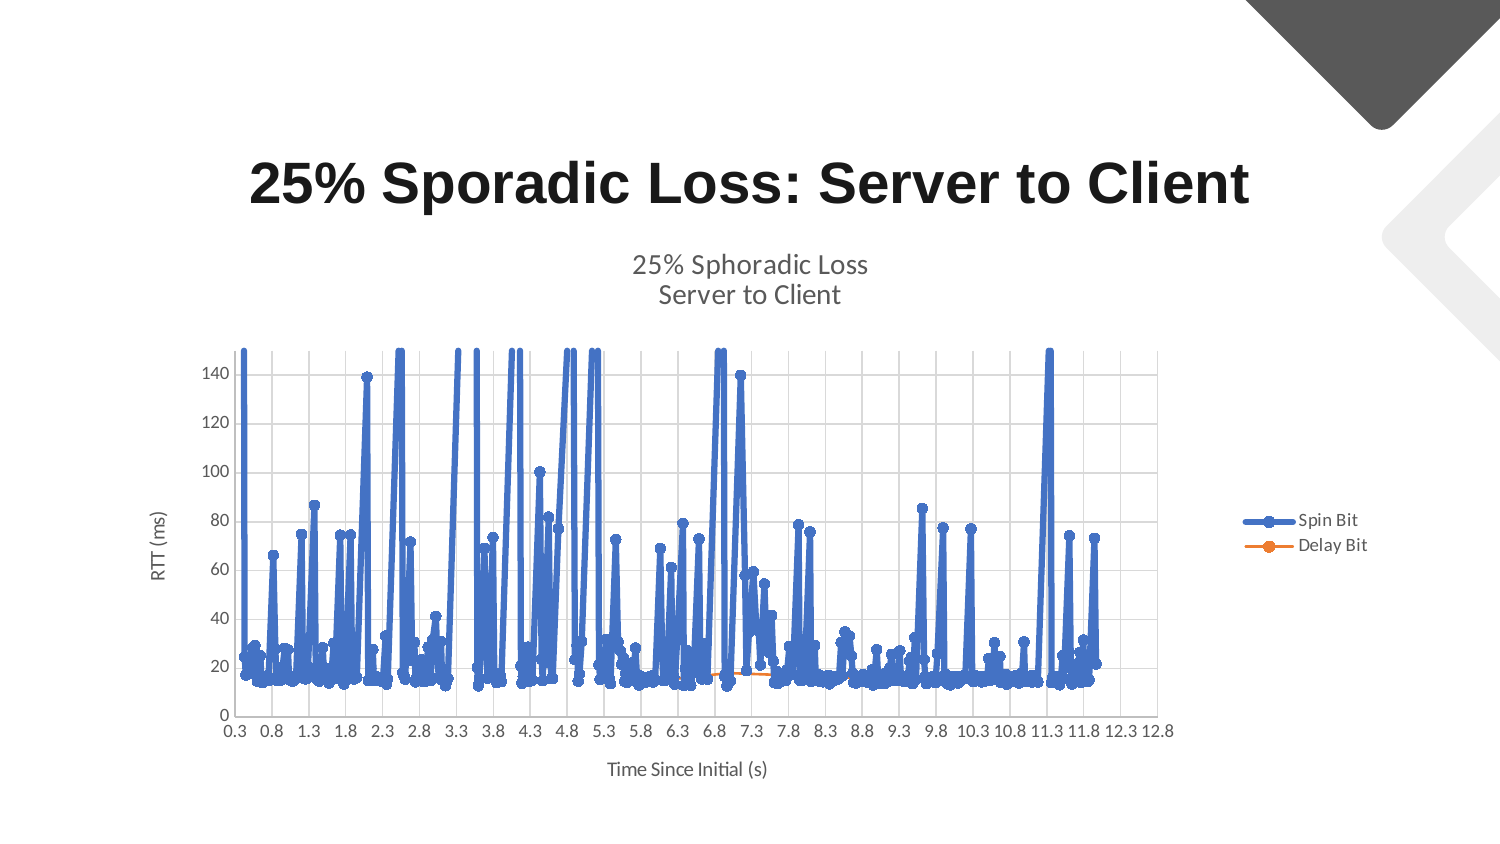

25% Sporadic Loss: Server to Client

### Chart: 25% Sphoradic Loss
Server to Client

| Category |  |  |
|---|---|---|